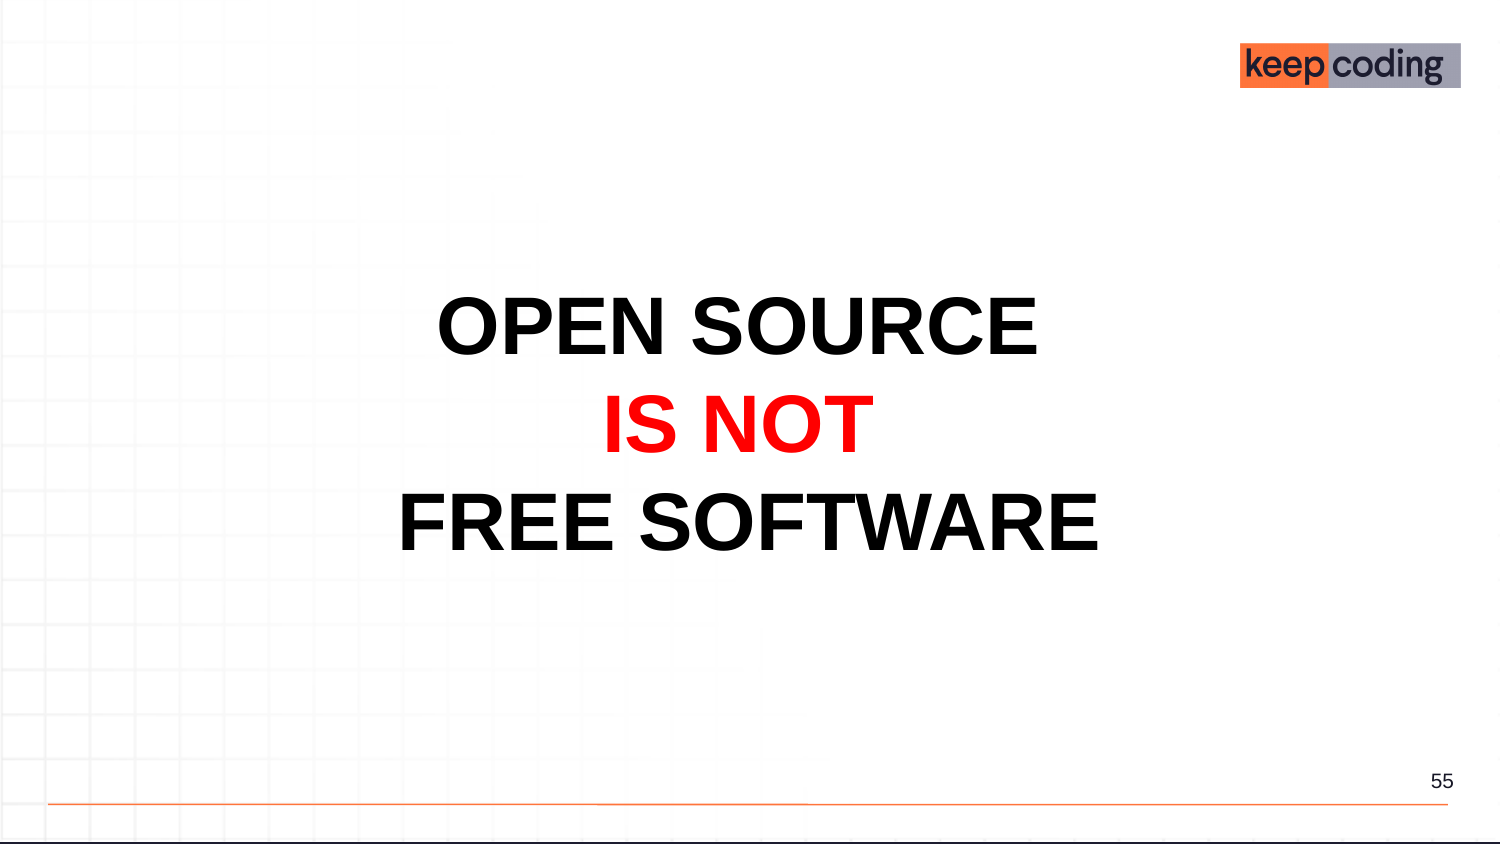

OPEN SOURCE
IS NOT
FREE SOFTWARE
55